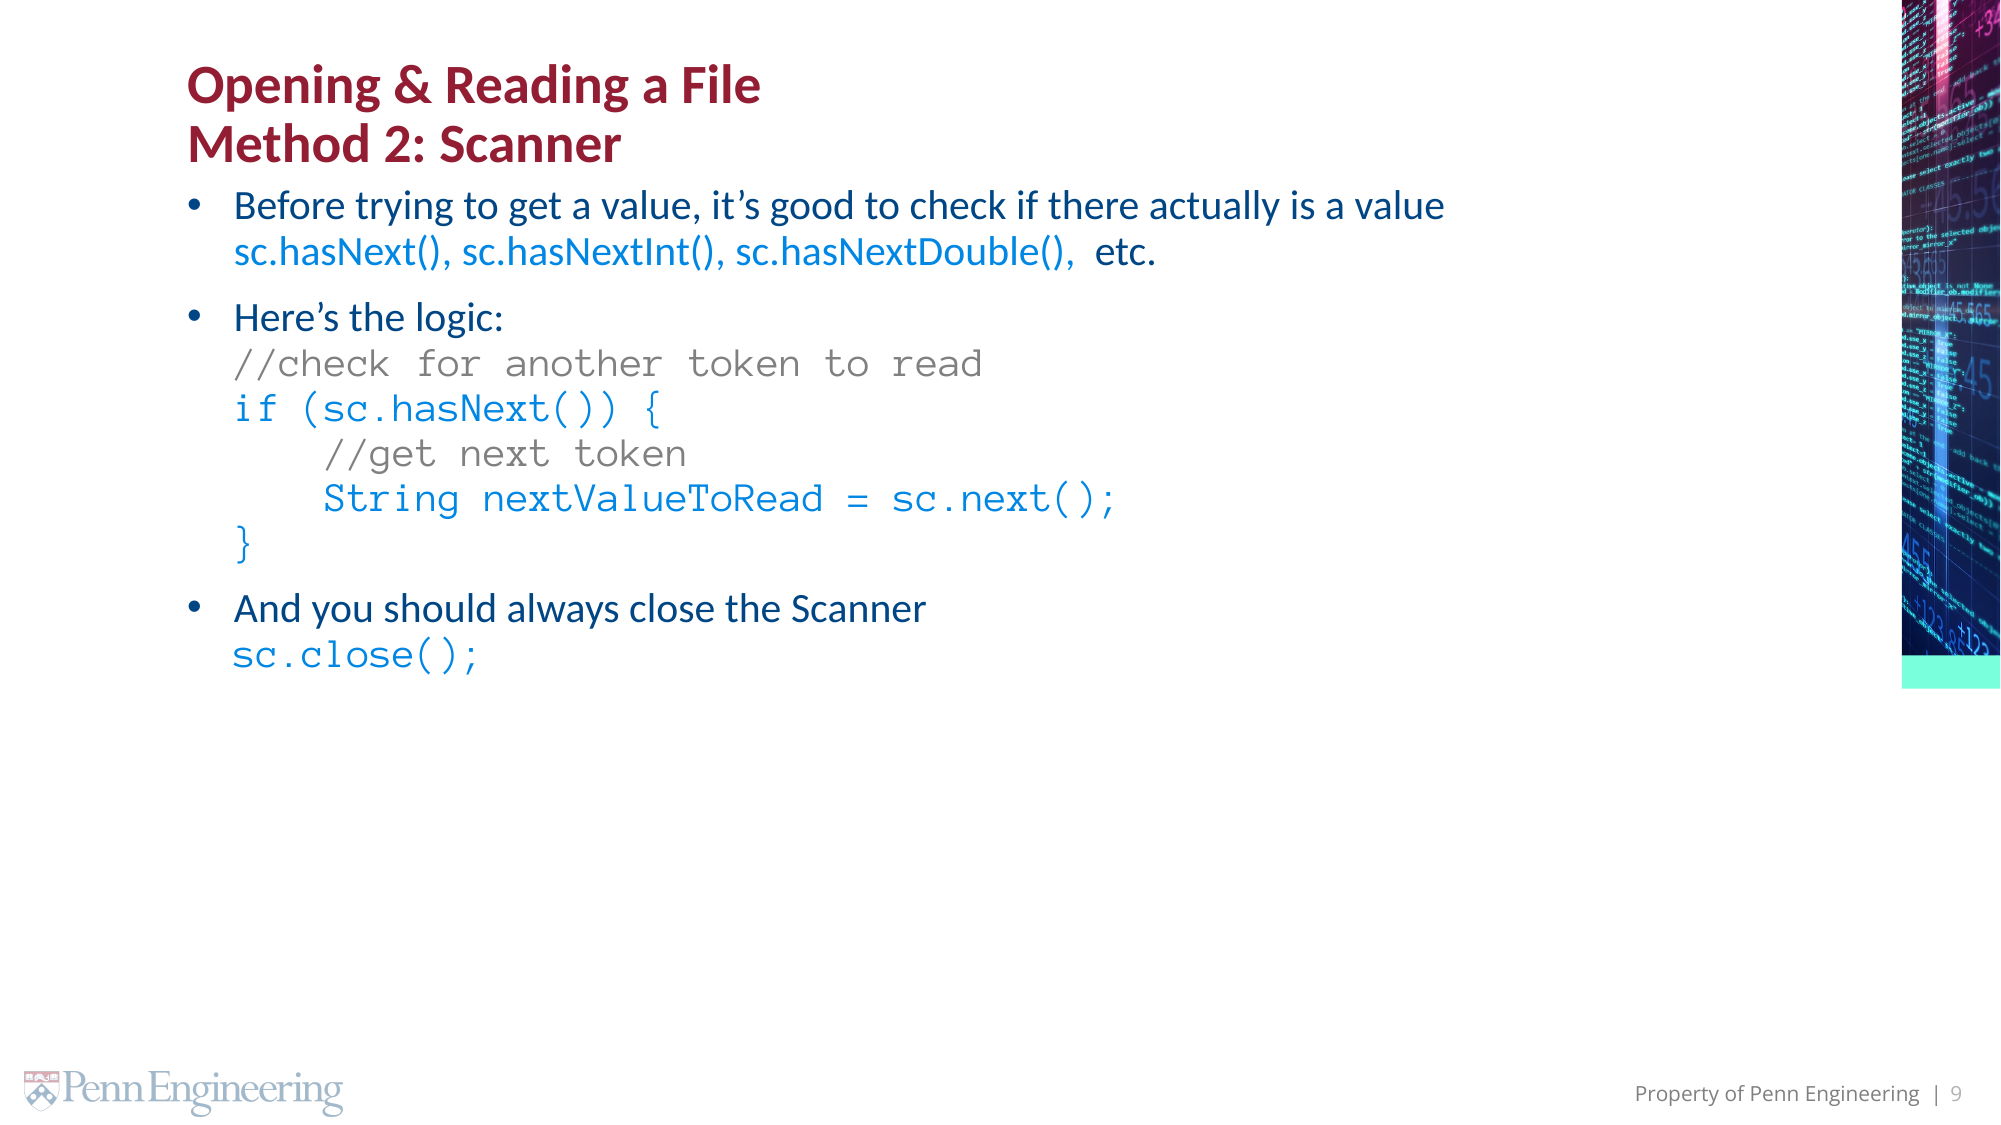

# Opening & Reading a File Method 2: Scanner
Before trying to get a value, it’s good to check if there actually is a value
sc.hasNext(), sc.hasNextInt(), sc.hasNextDouble(),  etc.
Here’s the logic:
//check for another token to read
if (sc.hasNext()) {
    //get next token
    String nextValueToRead = sc.next();
}
And you should always close the Scanner
sc.close();
9